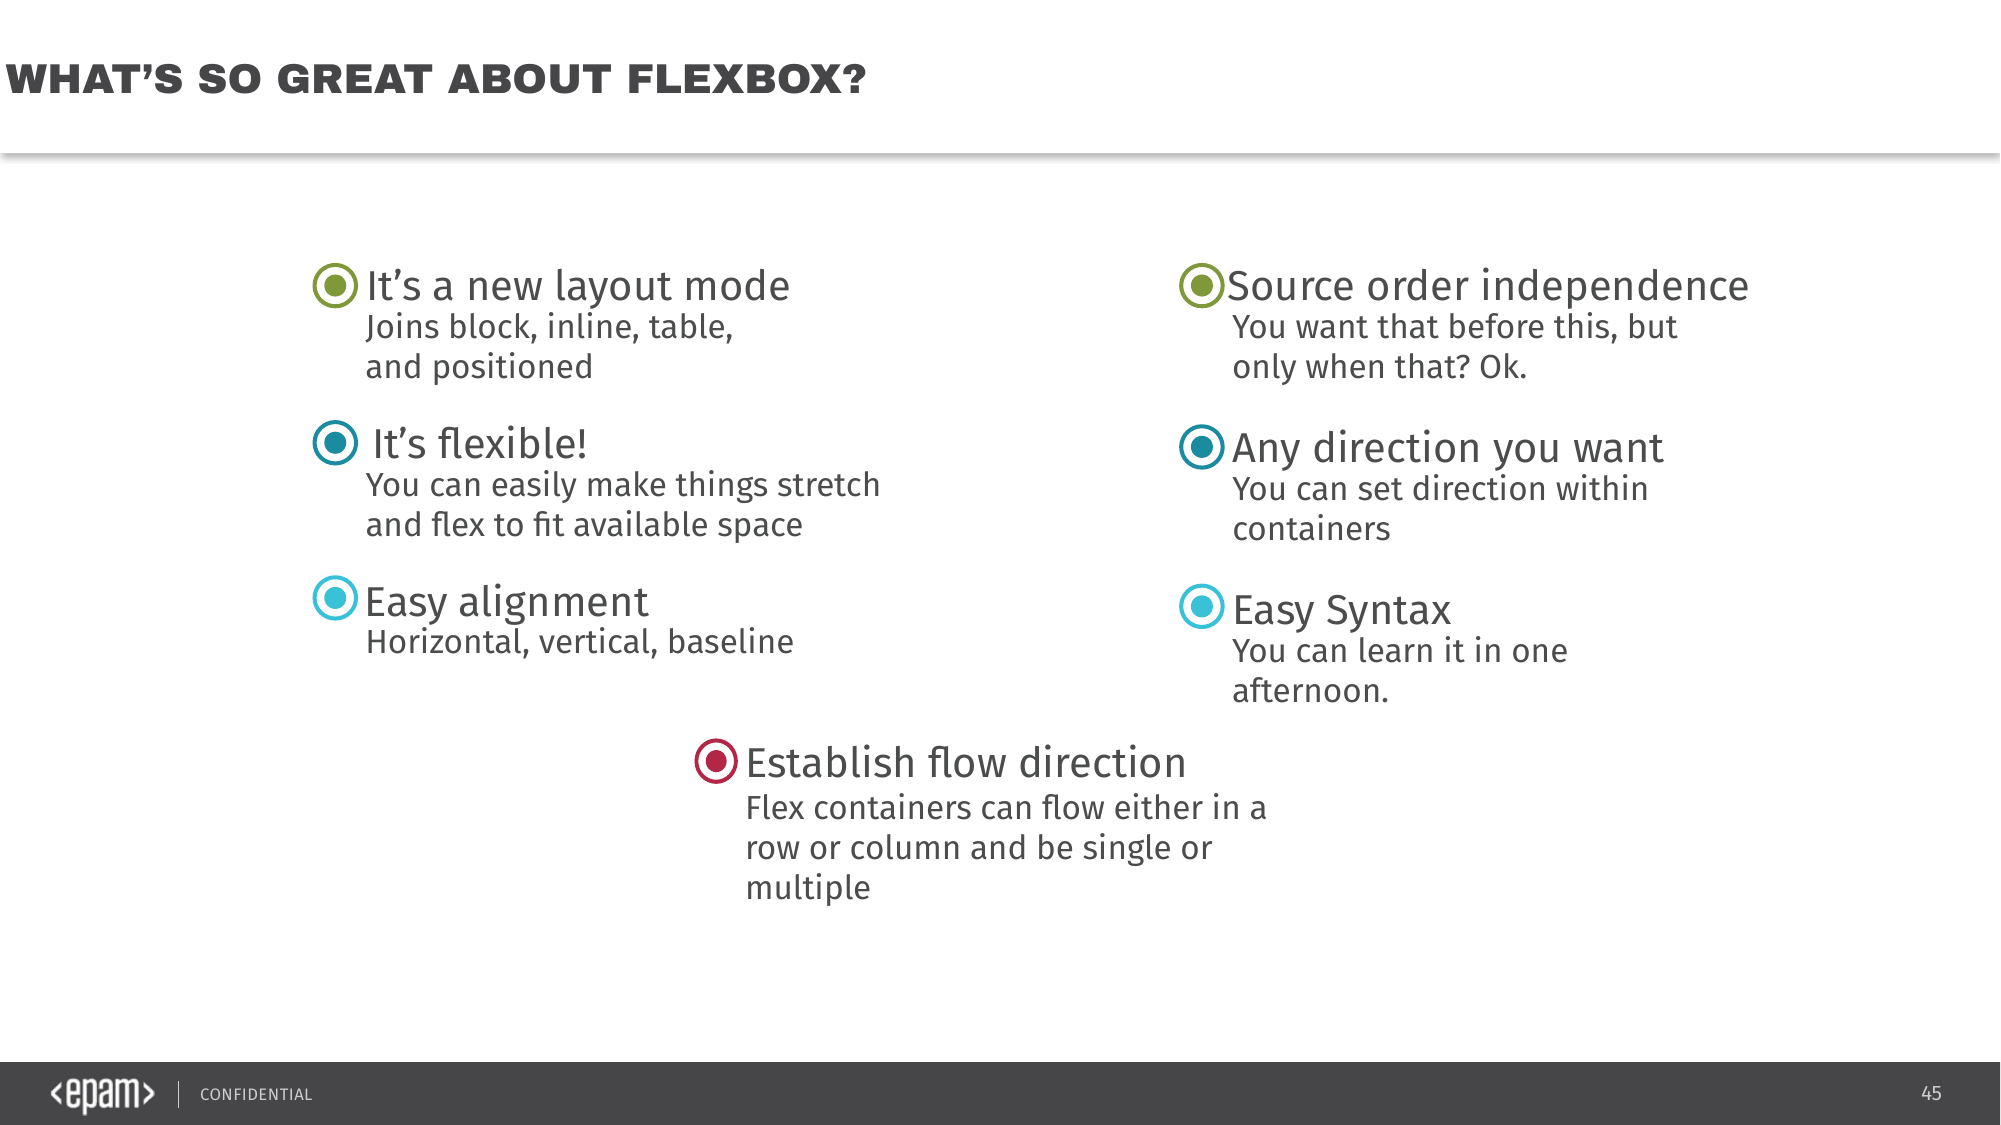

WHAT’S SO GREAT ABOUT FLEXBOX?
It’s a new layout mode
Joins block, inline, table, and positioned

Source order independence
You want that before this, but only when that? Ok.

It’s flexible!
You can easily make things stretch and flex to fit available space

Any direction you want
You can set direction within containers

Easy alignment
Horizontal, vertical, baseline

Easy Syntax
You can learn it in one afternoon.

Establish flow direction
Flex containers can flow either in a row or column and be single or multiple

45